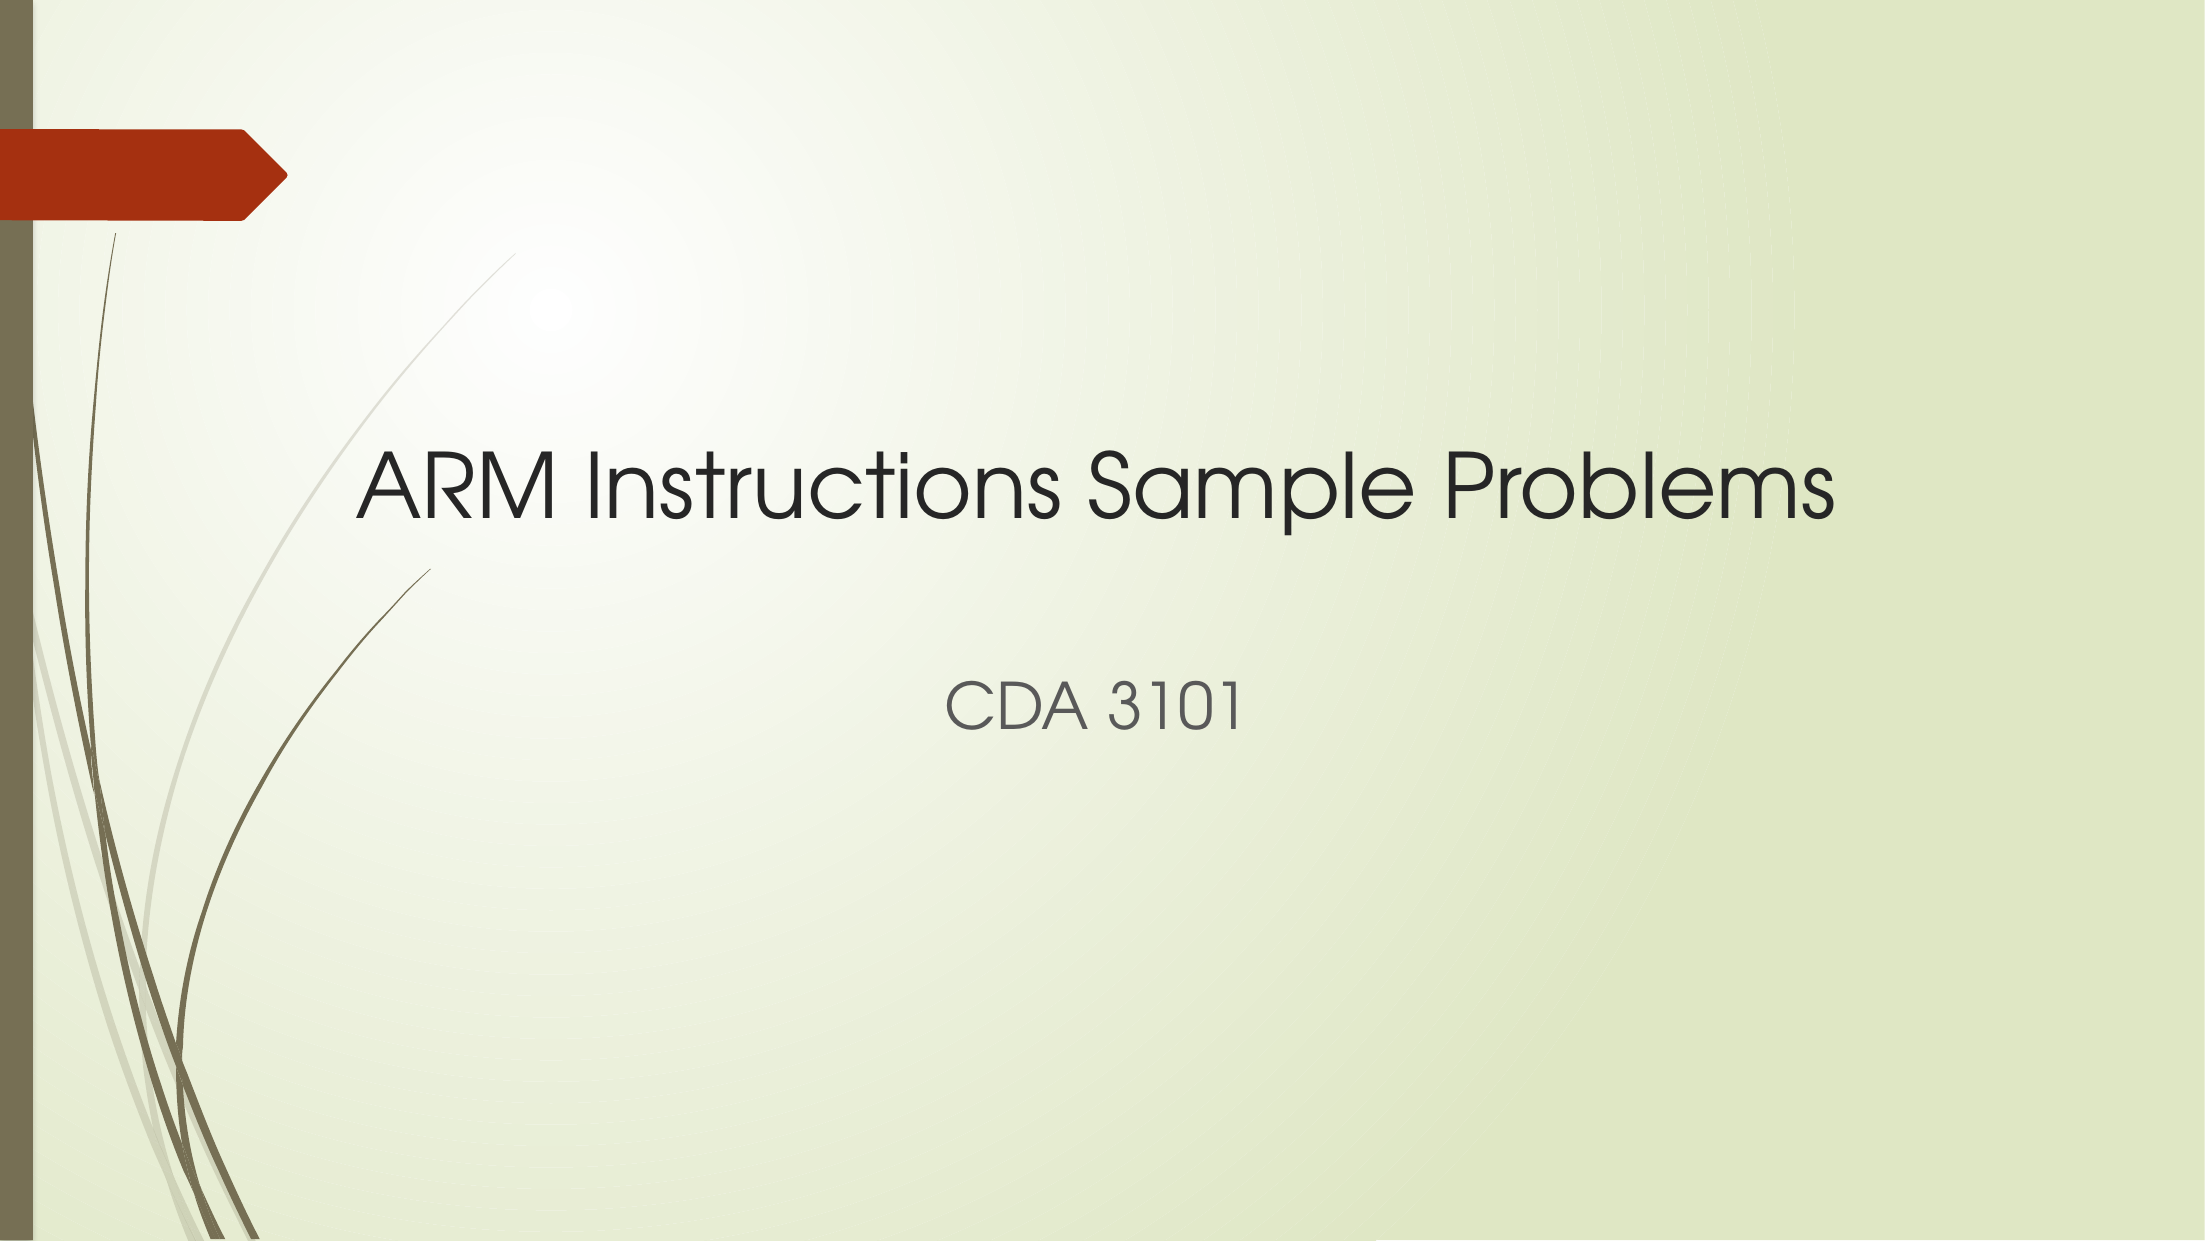

# ARM Instructions Sample Problems
CDA 3101